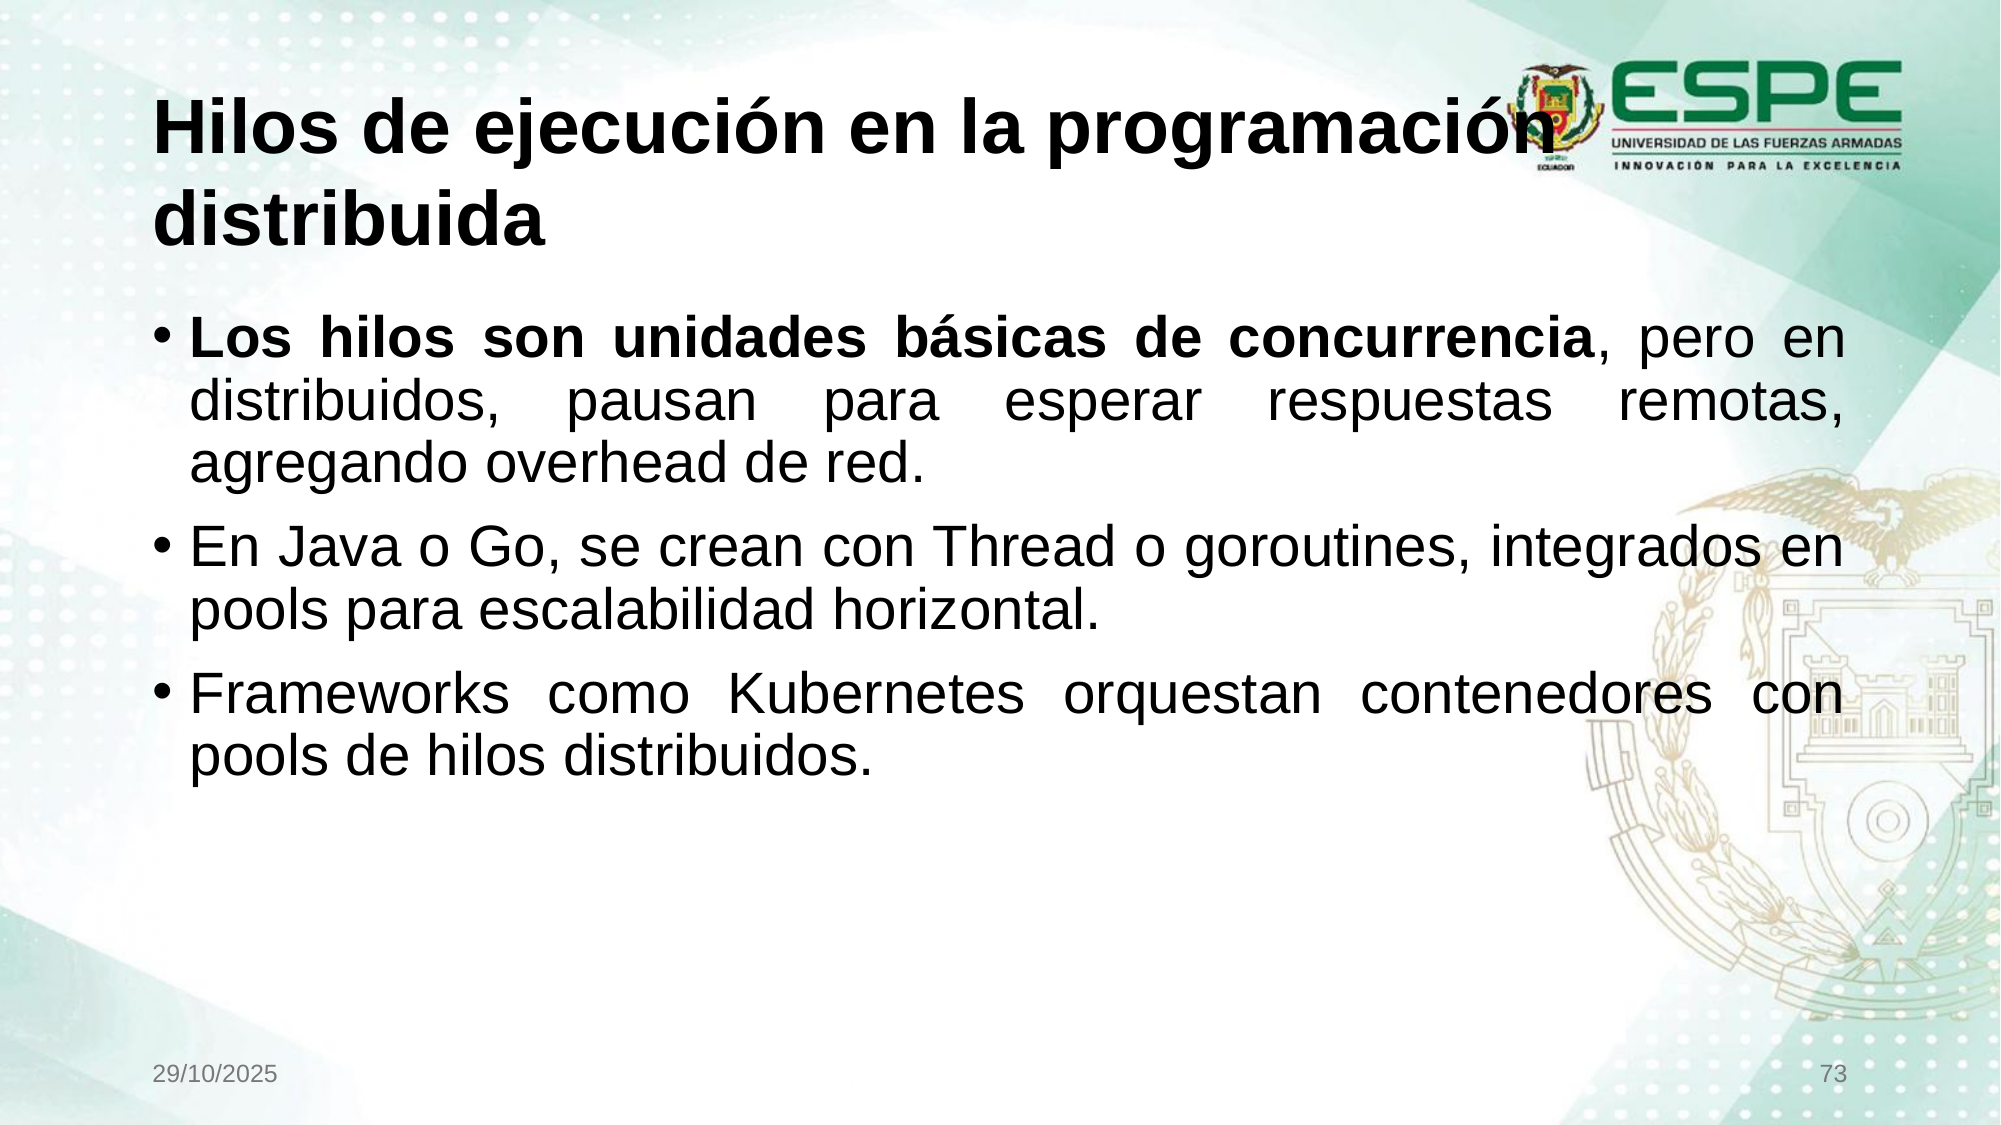

# Hilos de ejecución en la programación distribuida
Los hilos son unidades básicas de concurrencia, pero en distribuidos, pausan para esperar respuestas remotas, agregando overhead de red.
En Java o Go, se crean con Thread o goroutines, integrados en pools para escalabilidad horizontal.
Frameworks como Kubernetes orquestan contenedores con pools de hilos distribuidos.
29/10/2025
73